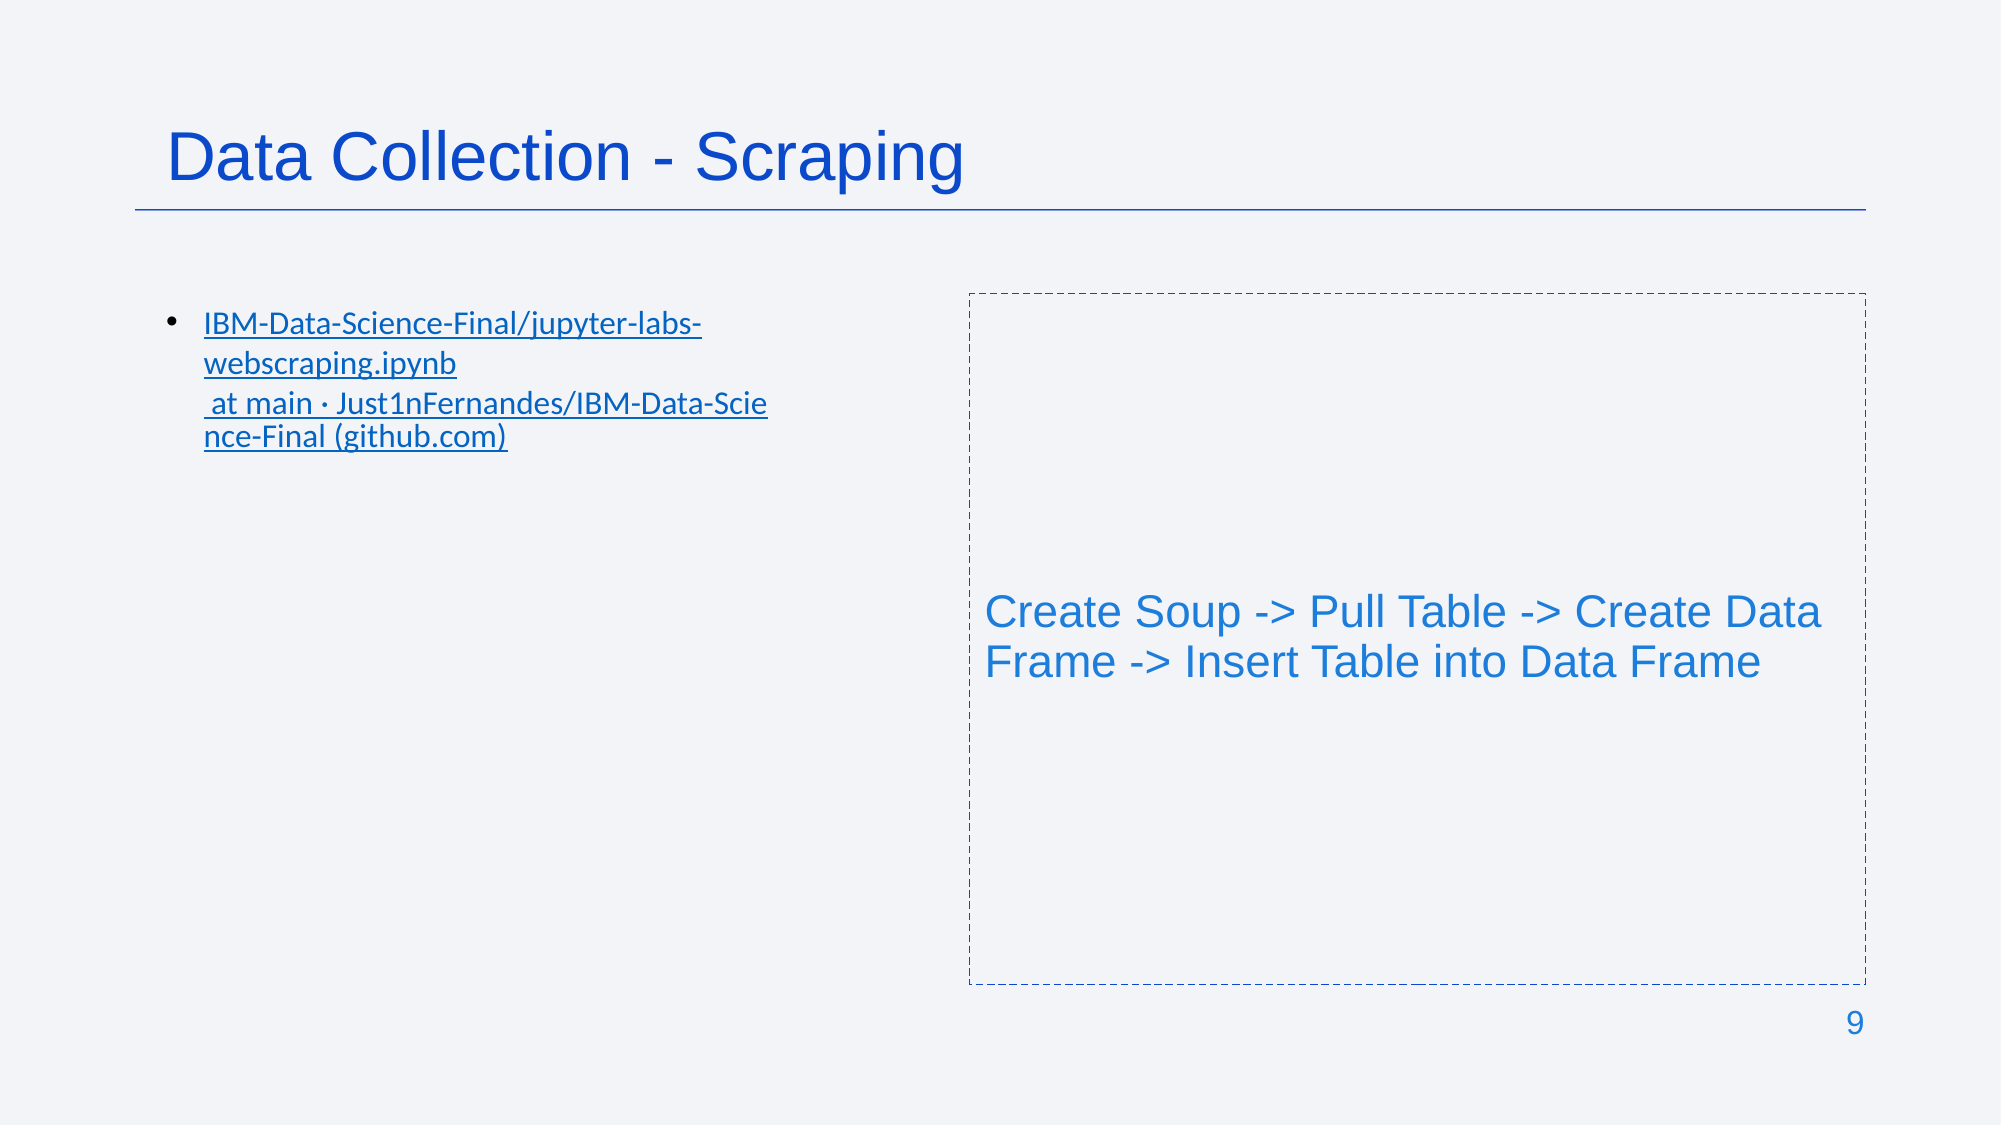

Data Collection - Scraping
IBM-Data-Science-Final/jupyter-labs-webscraping.ipynb at main · Just1nFernandes/IBM-Data-Science-Final (github.com)

Create Soup -> Pull Table -> Create Data Frame -> Insert Table into Data Frame
9